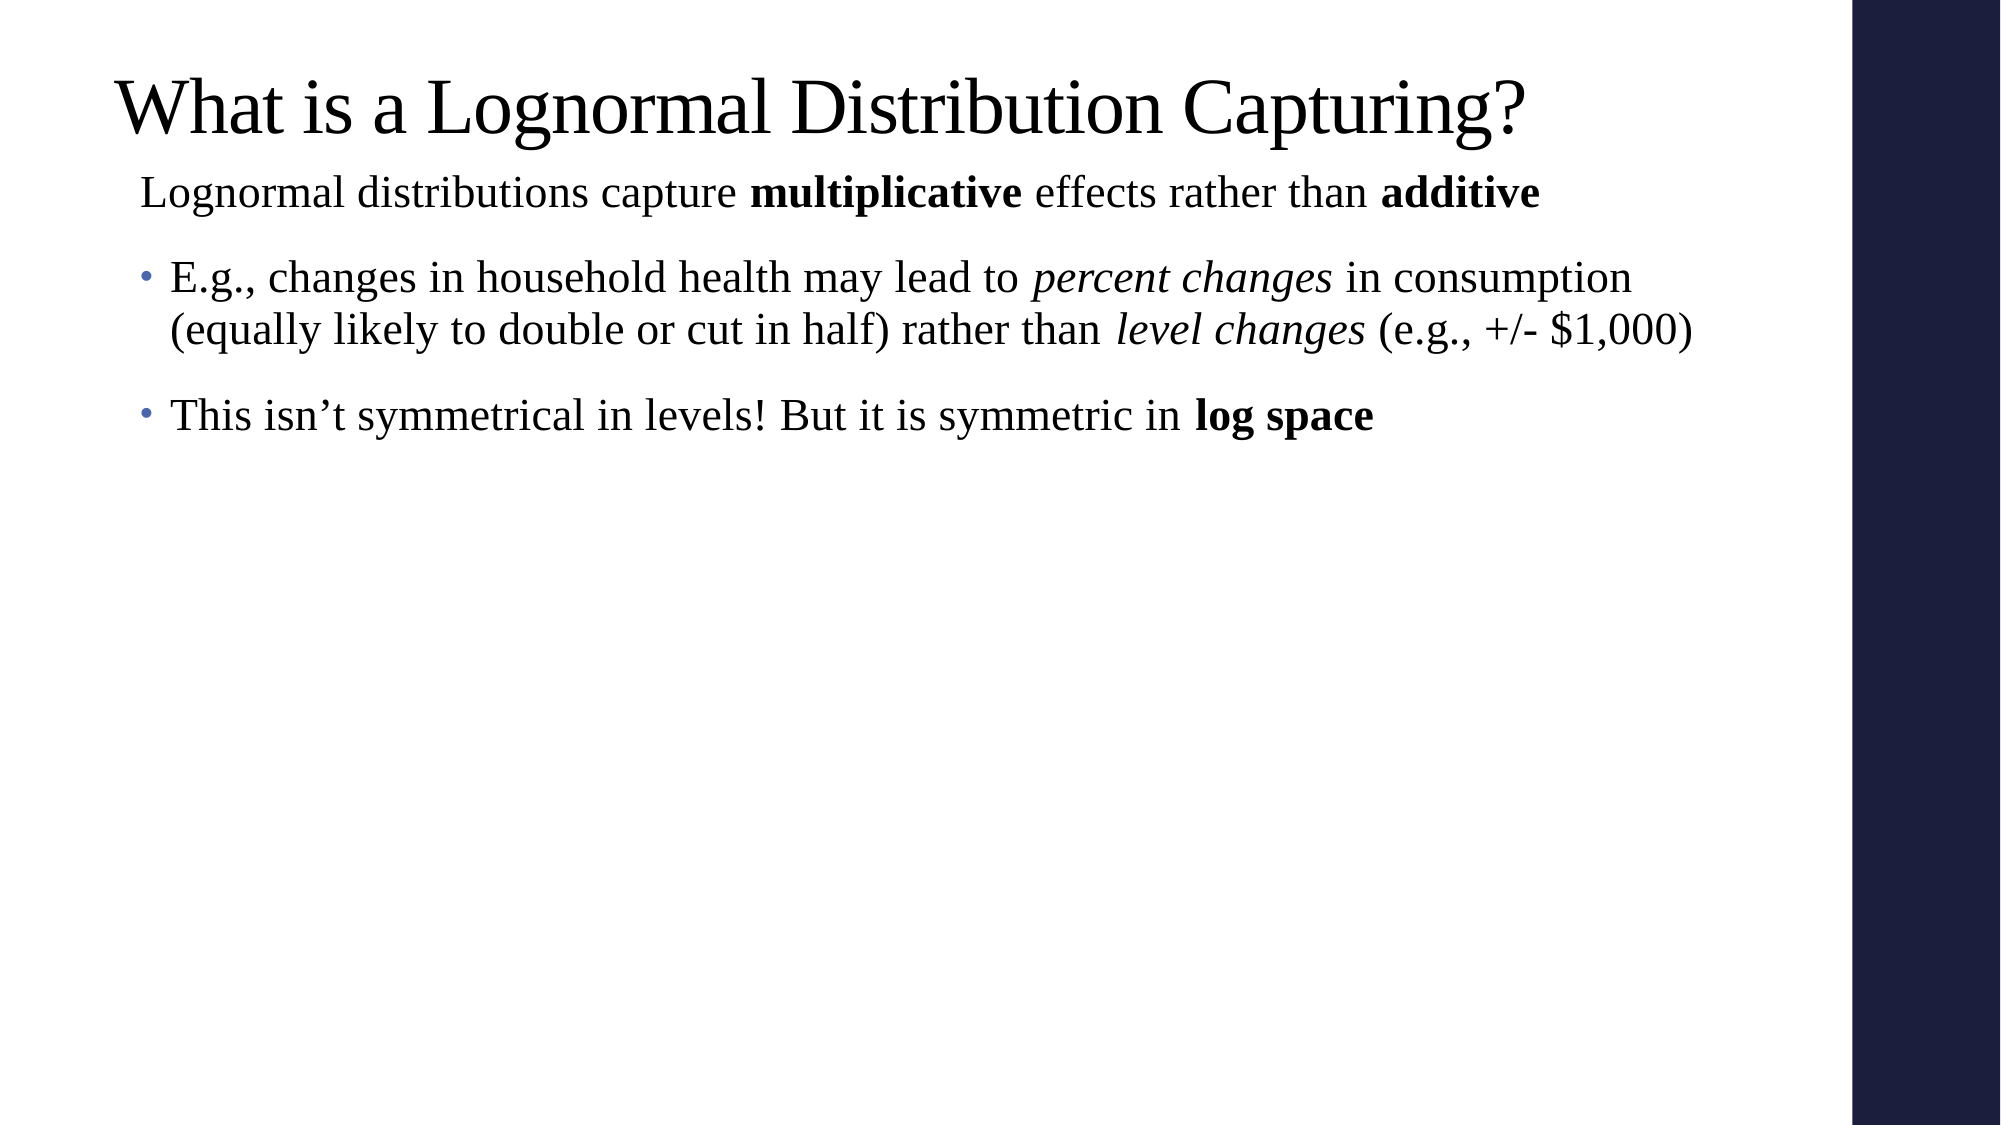

# What is a Lognormal Distribution Capturing?
Lognormal distributions capture multiplicative effects rather than additive
E.g., changes in household health may lead to percent changes in consumption (equally likely to double or cut in half) rather than level changes (e.g., +/- $1,000)
This isn’t symmetrical in levels! But it is symmetric in log space